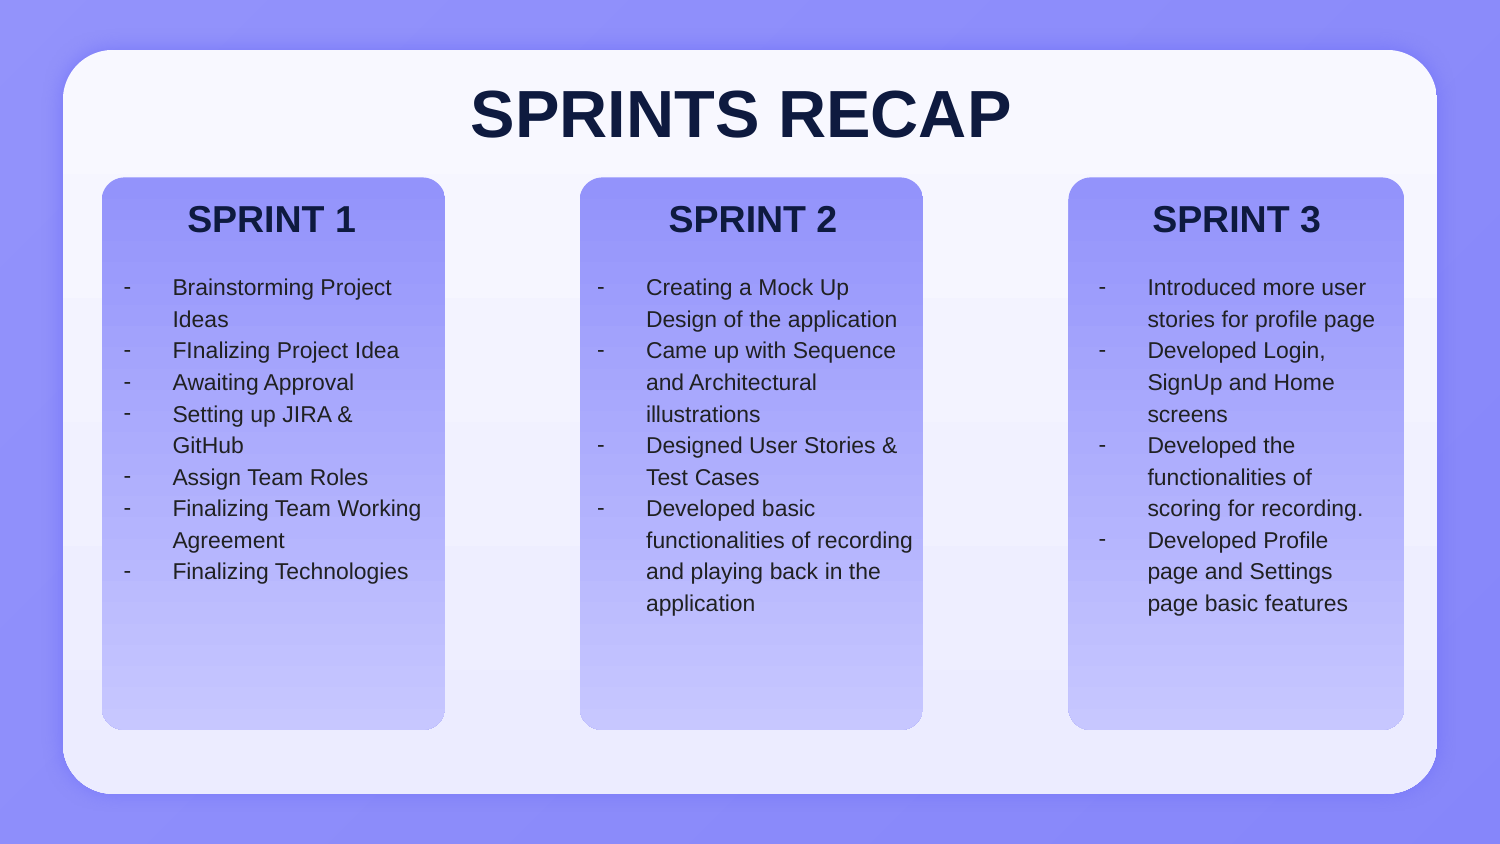

# SPRINTS RECAP

SPRINT 1
SPRINT 2
SPRINT 3
Brainstorming Project Ideas
FInalizing Project Idea
Awaiting Approval
Setting up JIRA & GitHub
Assign Team Roles
Finalizing Team Working Agreement
Finalizing Technologies

Creating a Mock Up Design of the application
Came up with Sequence and Architectural illustrations
Designed User Stories & Test Cases
Developed basic functionalities of recording and playing back in the application

Introduced more user stories for profile page
Developed Login, SignUp and Home screens
Developed the functionalities of scoring for recording.
Developed Profile page and Settings page basic features